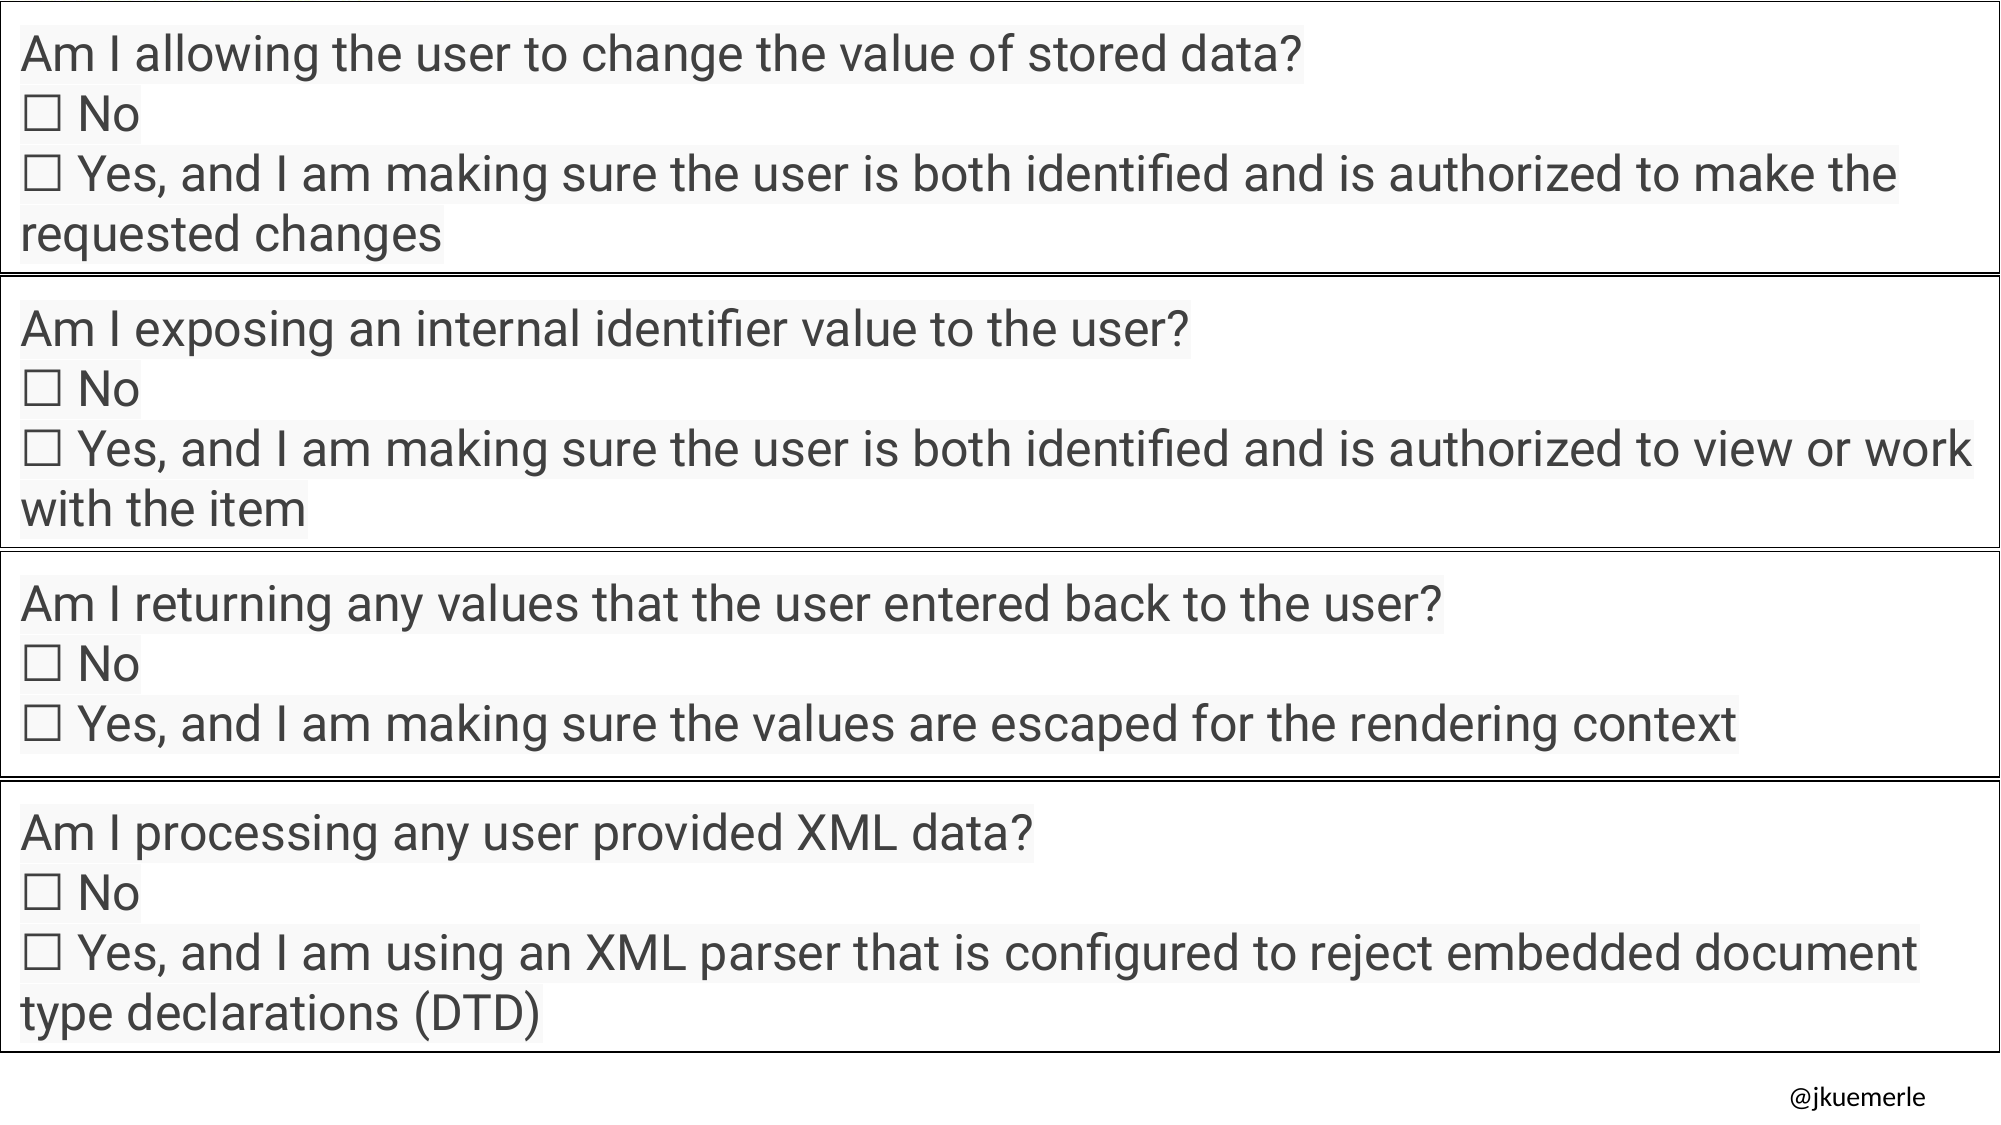

Am I allowing the user to change the value of stored data?
☐ No
☐ Yes, and I am making sure the user is both identified and is authorized to make the requested changes
Am I exposing an internal identifier value to the user?
☐ No
☐ Yes, and I am making sure the user is both identified and is authorized to view or work with the item
Am I returning any values that the user entered back to the user?
☐ No
☐ Yes, and I am making sure the values are escaped for the rendering context
Am I processing any user provided XML data?
☐ No
☐ Yes, and I am using an XML parser that is configured to reject embedded document type declarations (DTD)
@jkuemerle